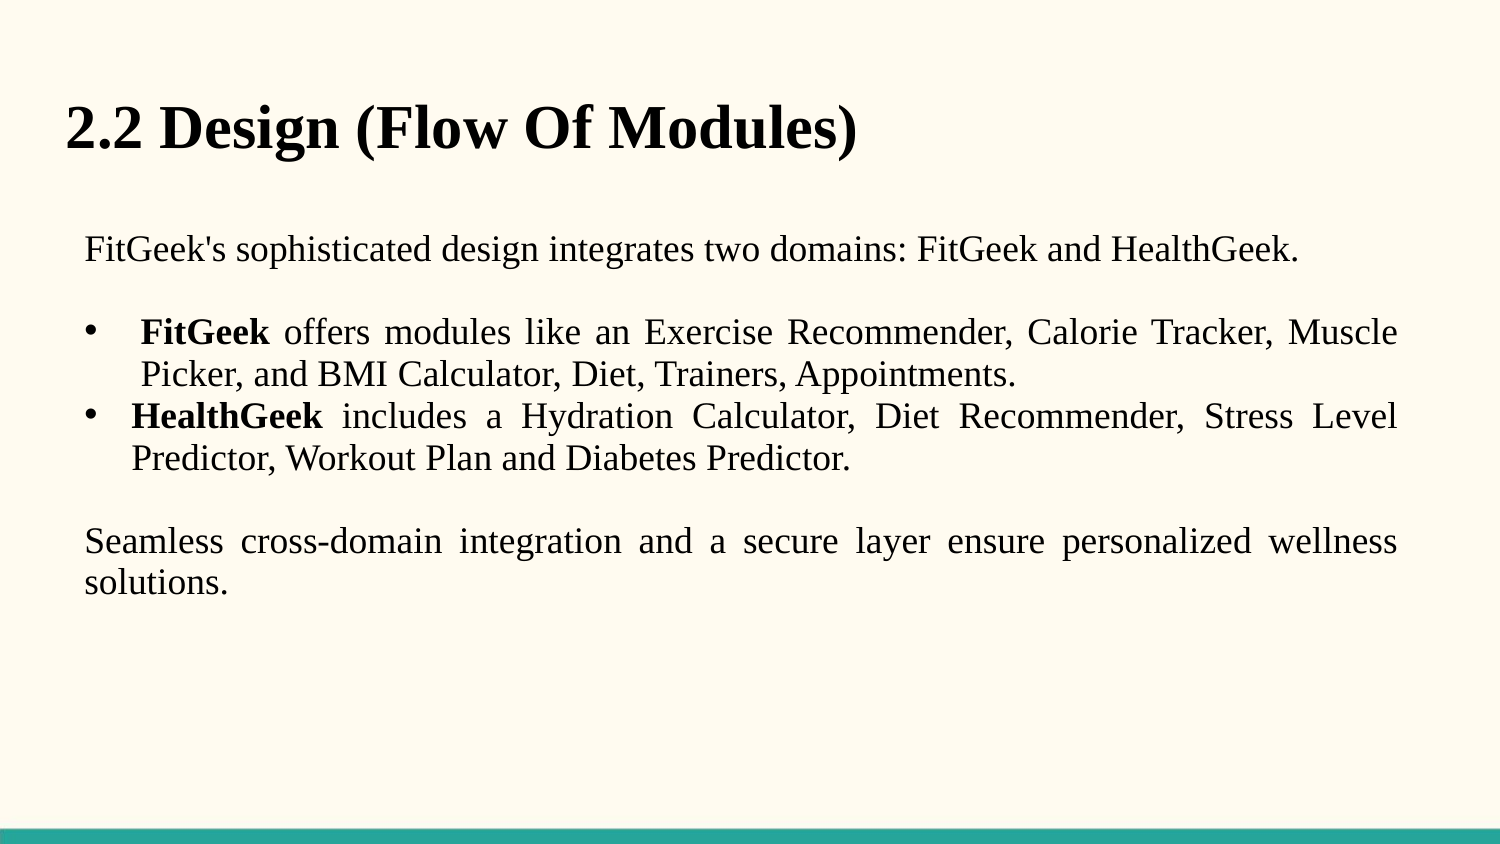

2.2 Design (Flow Of Modules)

FitGeek's sophisticated design integrates two domains: FitGeek and HealthGeek.

FitGeek offers modules like an Exercise Recommender, Calorie Tracker, Muscle Picker, and BMI Calculator, Diet, Trainers, Appointments.
HealthGeek includes a Hydration Calculator, Diet Recommender, Stress Level Predictor, Workout Plan and Diabetes Predictor.

Seamless cross-domain integration and a secure layer ensure personalized wellness solutions.